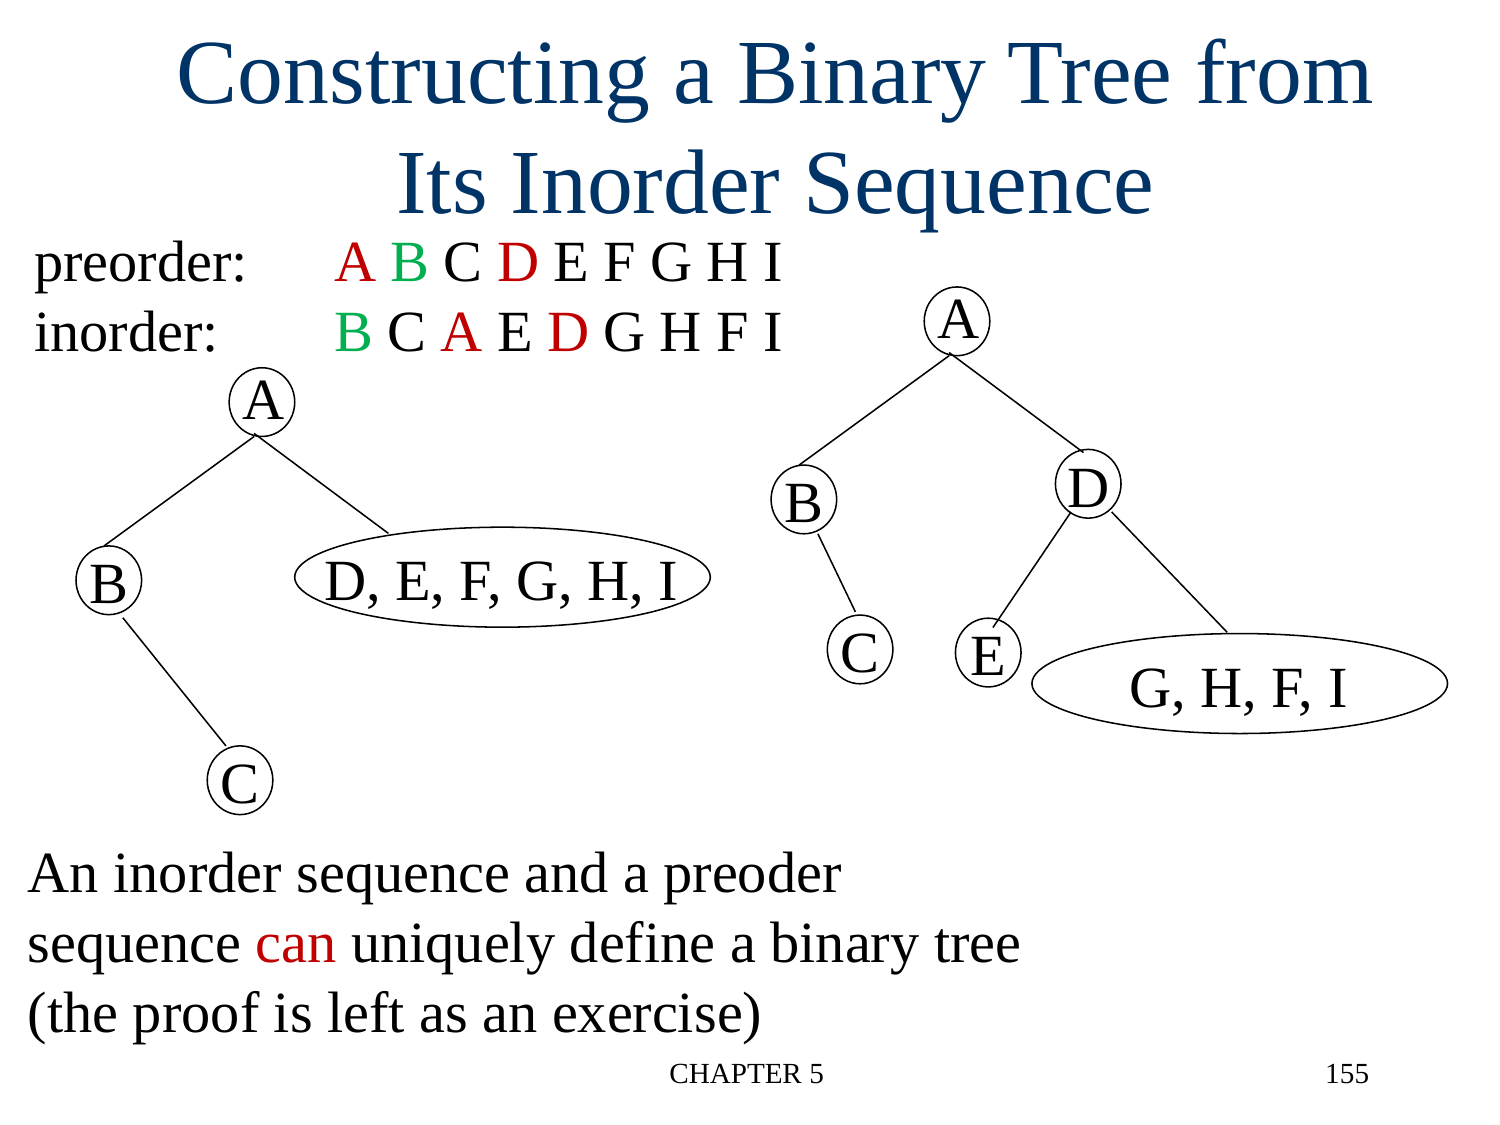

Constructing a Binary Tree from Its Inorder Sequence
preorder: 	A B C D E F G H I
inorder:	B C A E D G H F I
A

D
B

C
E

G, H, F, I
A

D, E, F, G, H, I
B

C
An inorder sequence and a preoder sequence can uniquely define a binary tree (the proof is left as an exercise)
CHAPTER 5
155